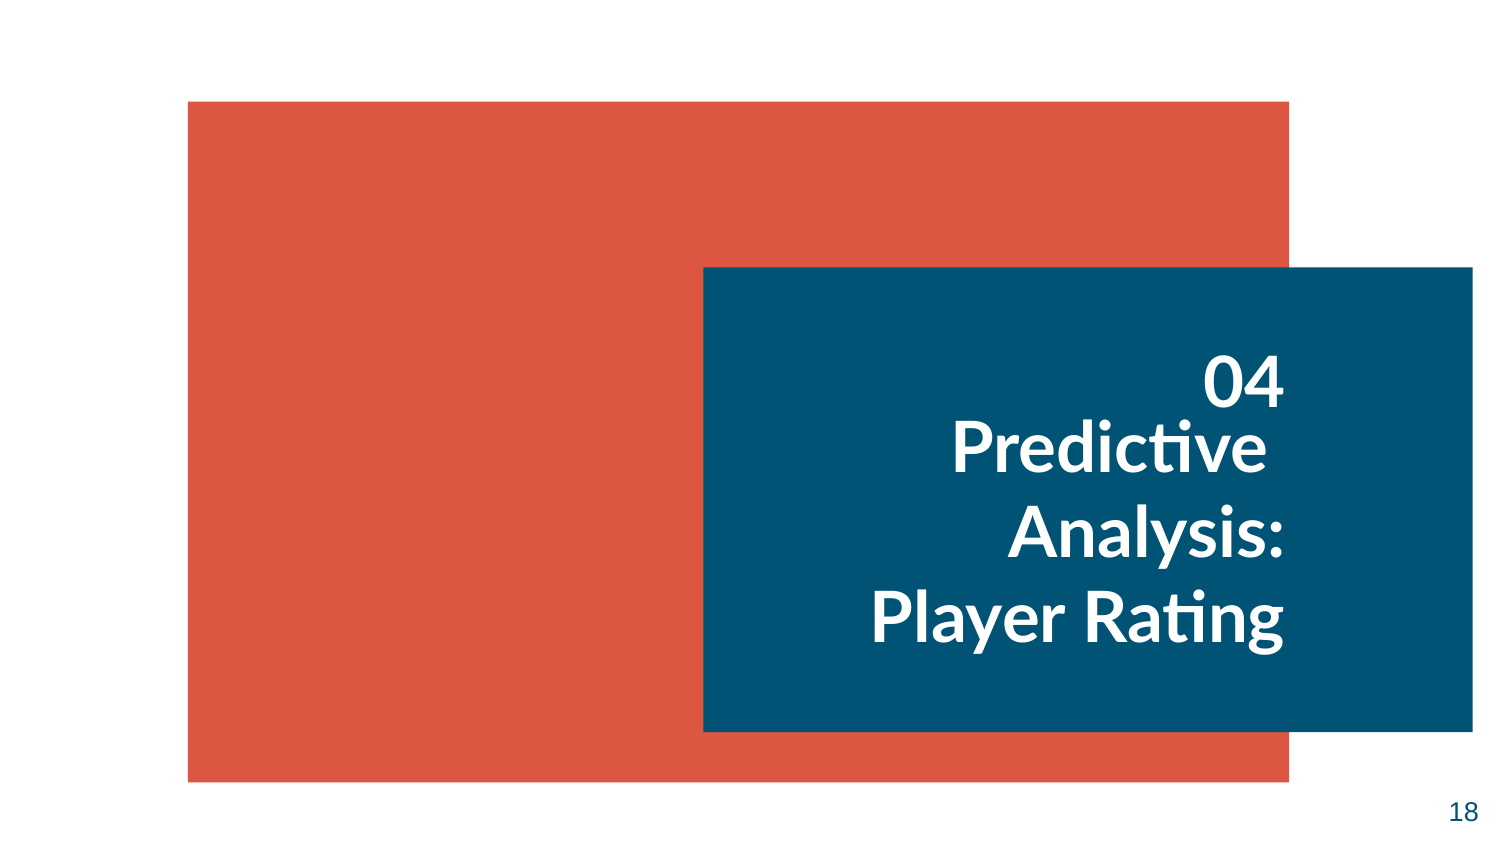

04
# Predictive
Analysis:
Player Rating
18